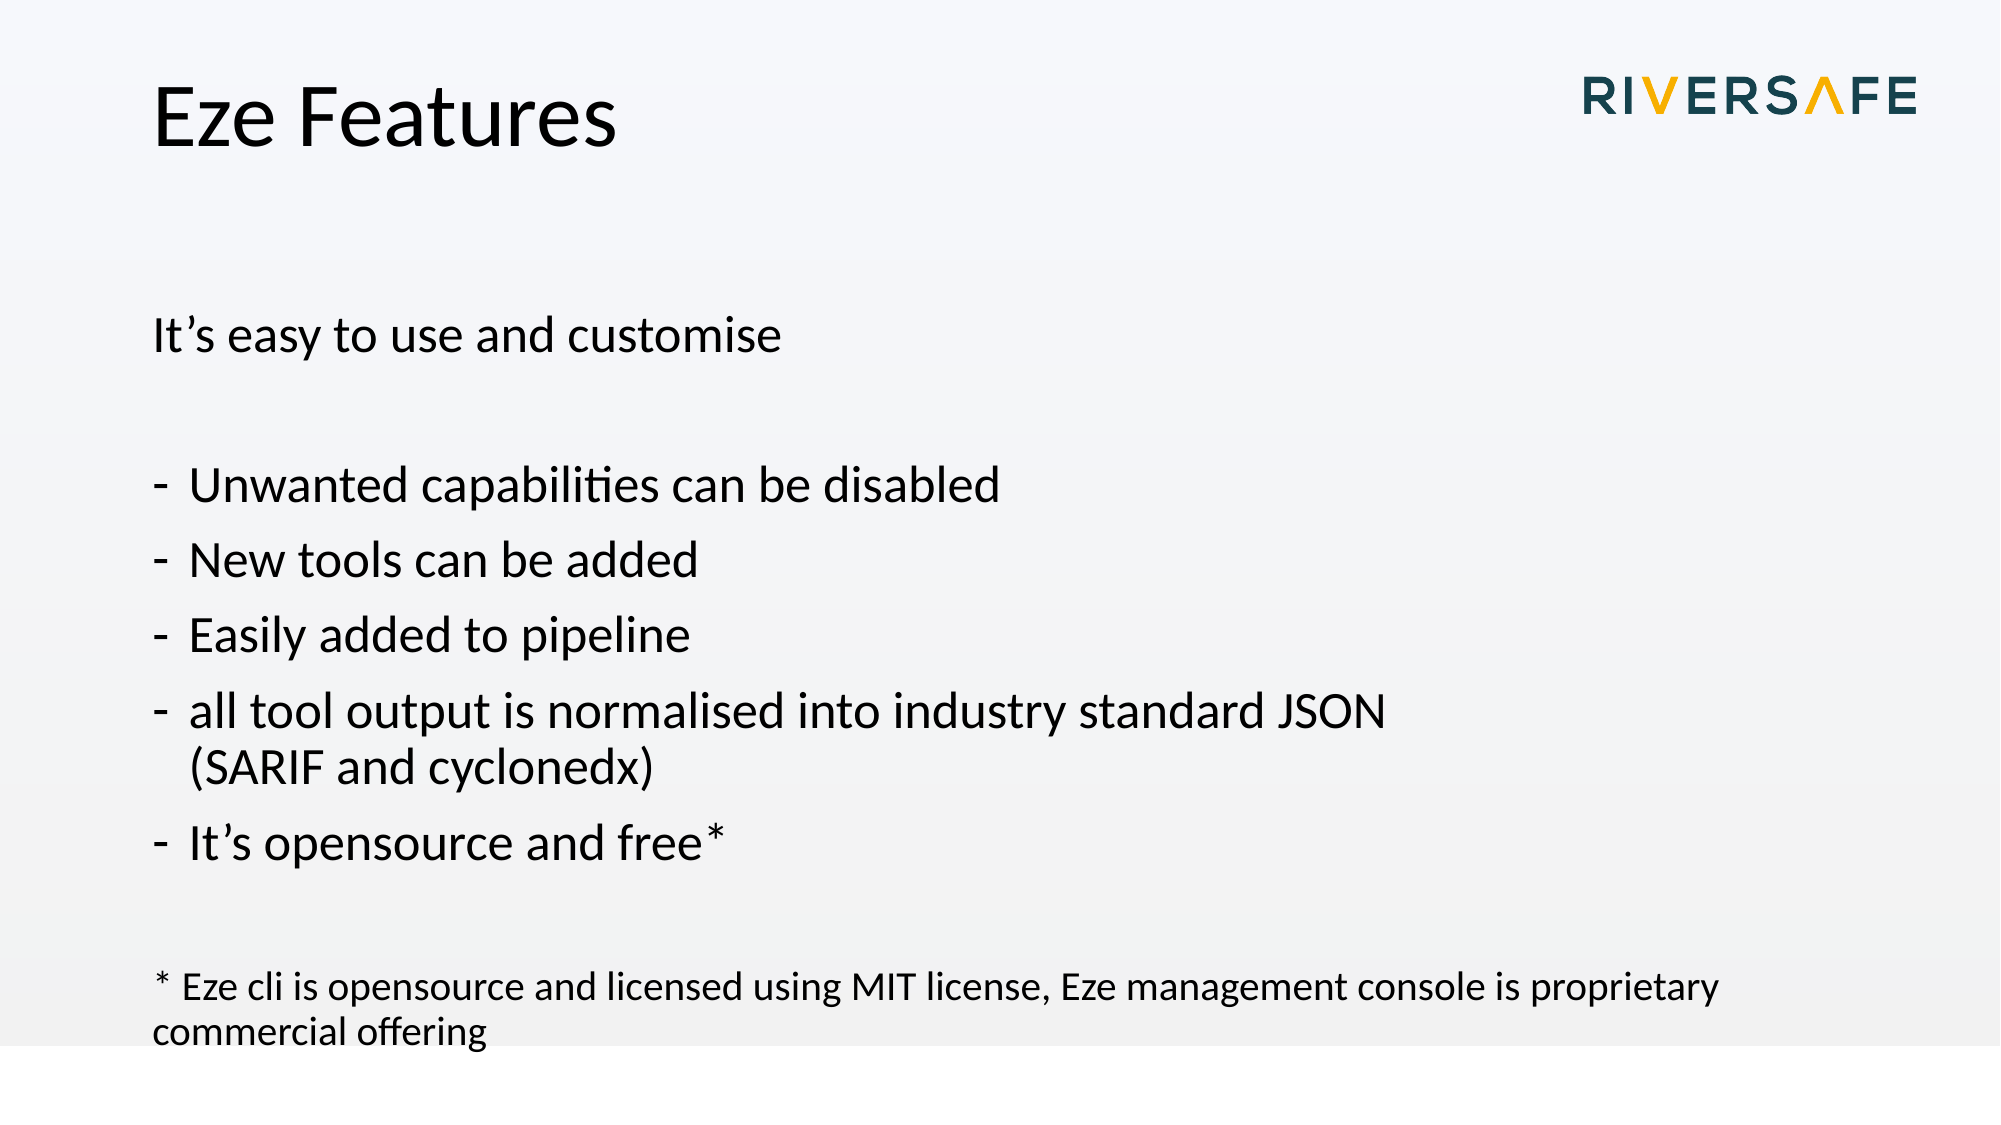

# Eze Features
It’s easy to use and customise

Unwanted capabilities can be disabled
New tools can be added
Easily added to pipeline
all tool output is normalised into industry standard JSON
(SARIF and cyclonedx)
It’s opensource and free*

* Eze cli is opensource and licensed using MIT license, Eze management console is proprietary commercial offering